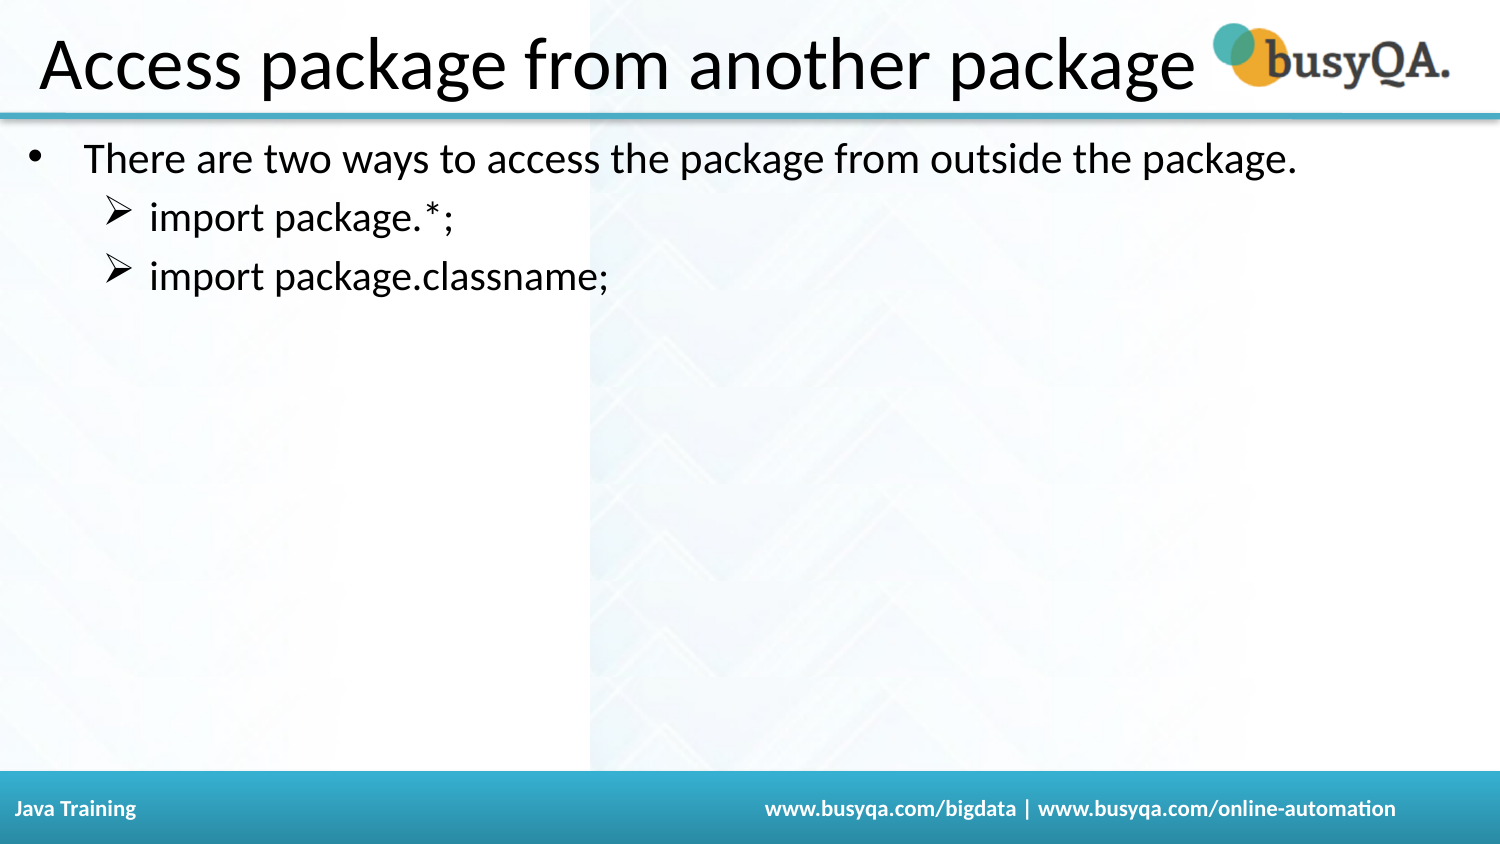

# Access package from another package
There are two ways to access the package from outside the package.
import package.*;
import package.classname;

86